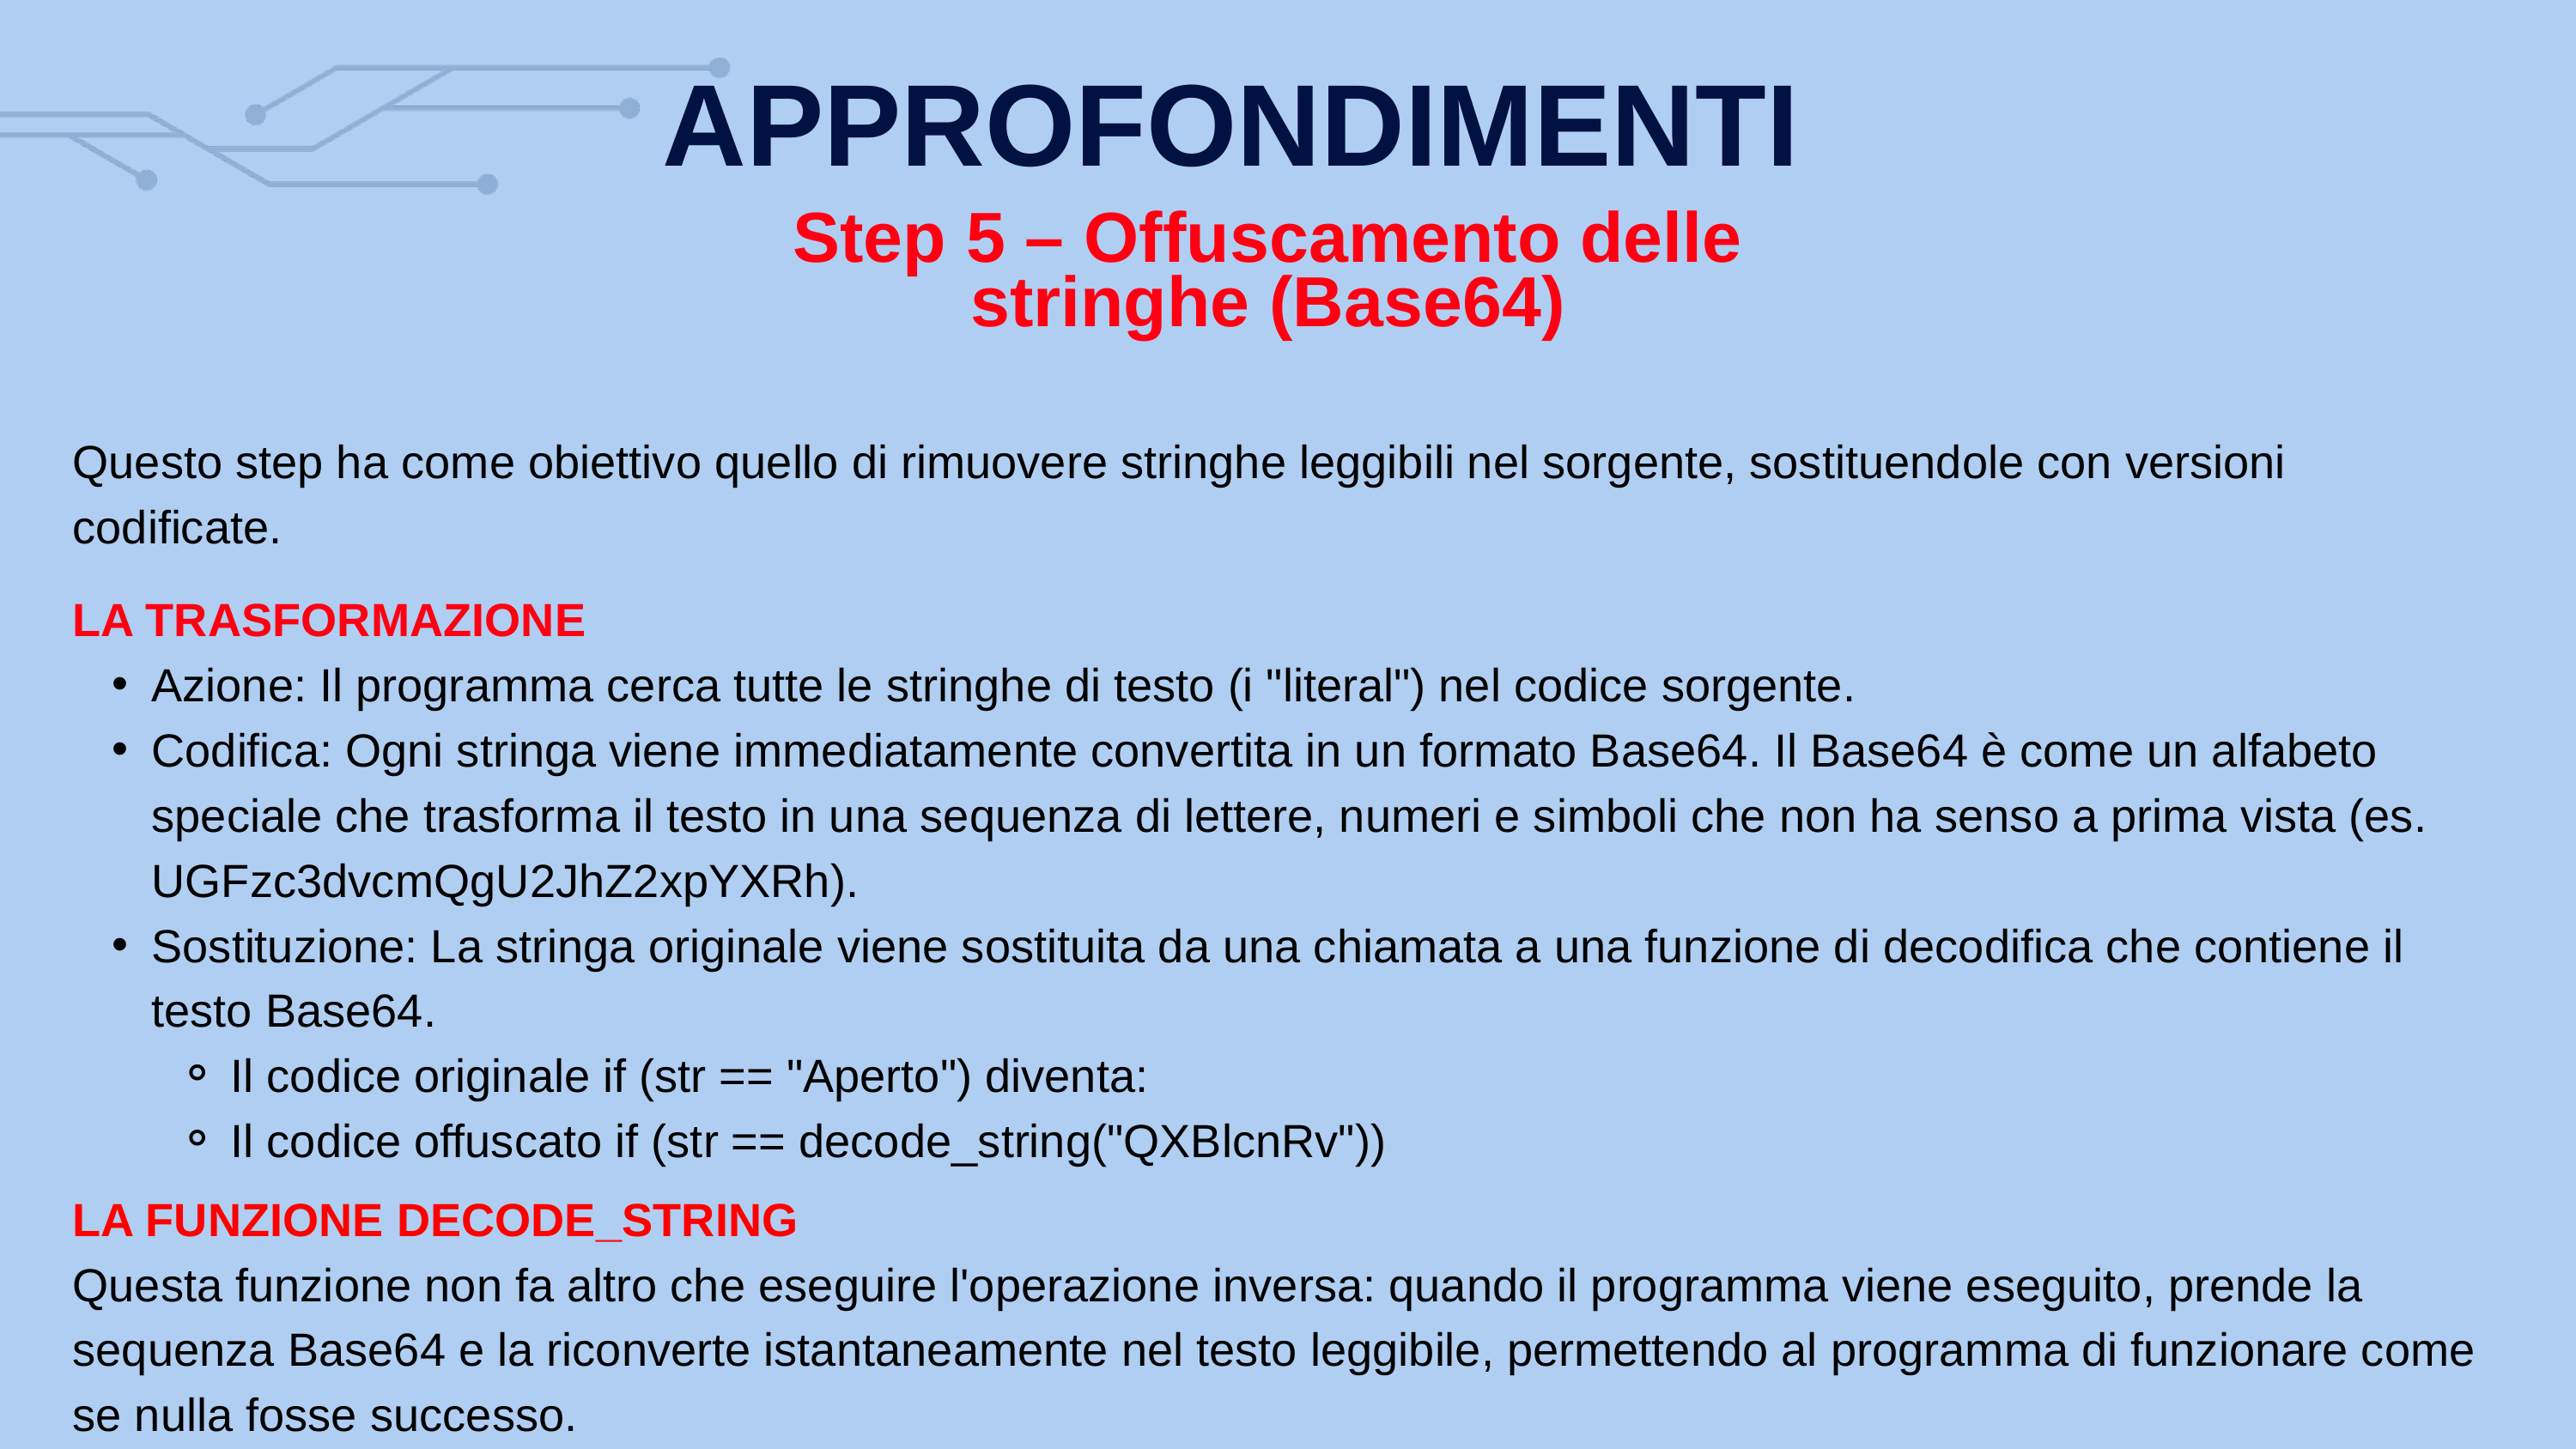

APPROFONDIMENTI
Step 5 – Offuscamento delle stringhe (Base64)
Questo step ha come obiettivo quello di rimuovere stringhe leggibili nel sorgente, sostituendole con versioni codificate.
LA TRASFORMAZIONE
Azione: Il programma cerca tutte le stringhe di testo (i "literal") nel codice sorgente.
Codifica: Ogni stringa viene immediatamente convertita in un formato Base64. Il Base64 è come un alfabeto speciale che trasforma il testo in una sequenza di lettere, numeri e simboli che non ha senso a prima vista (es. UGFzc3dvcmQgU2JhZ2xpYXRh).
Sostituzione: La stringa originale viene sostituita da una chiamata a una funzione di decodifica che contiene il testo Base64.
Il codice originale if (str == "Aperto") diventa:
Il codice offuscato if (str == decode_string("QXBlcnRv"))

LA FUNZIONE DECODE_STRING
Questa funzione non fa altro che eseguire l'operazione inversa: quando il programma viene eseguito, prende la sequenza Base64 e la riconverte istantaneamente nel testo leggibile, permettendo al programma di funzionare come se nulla fosse successo.